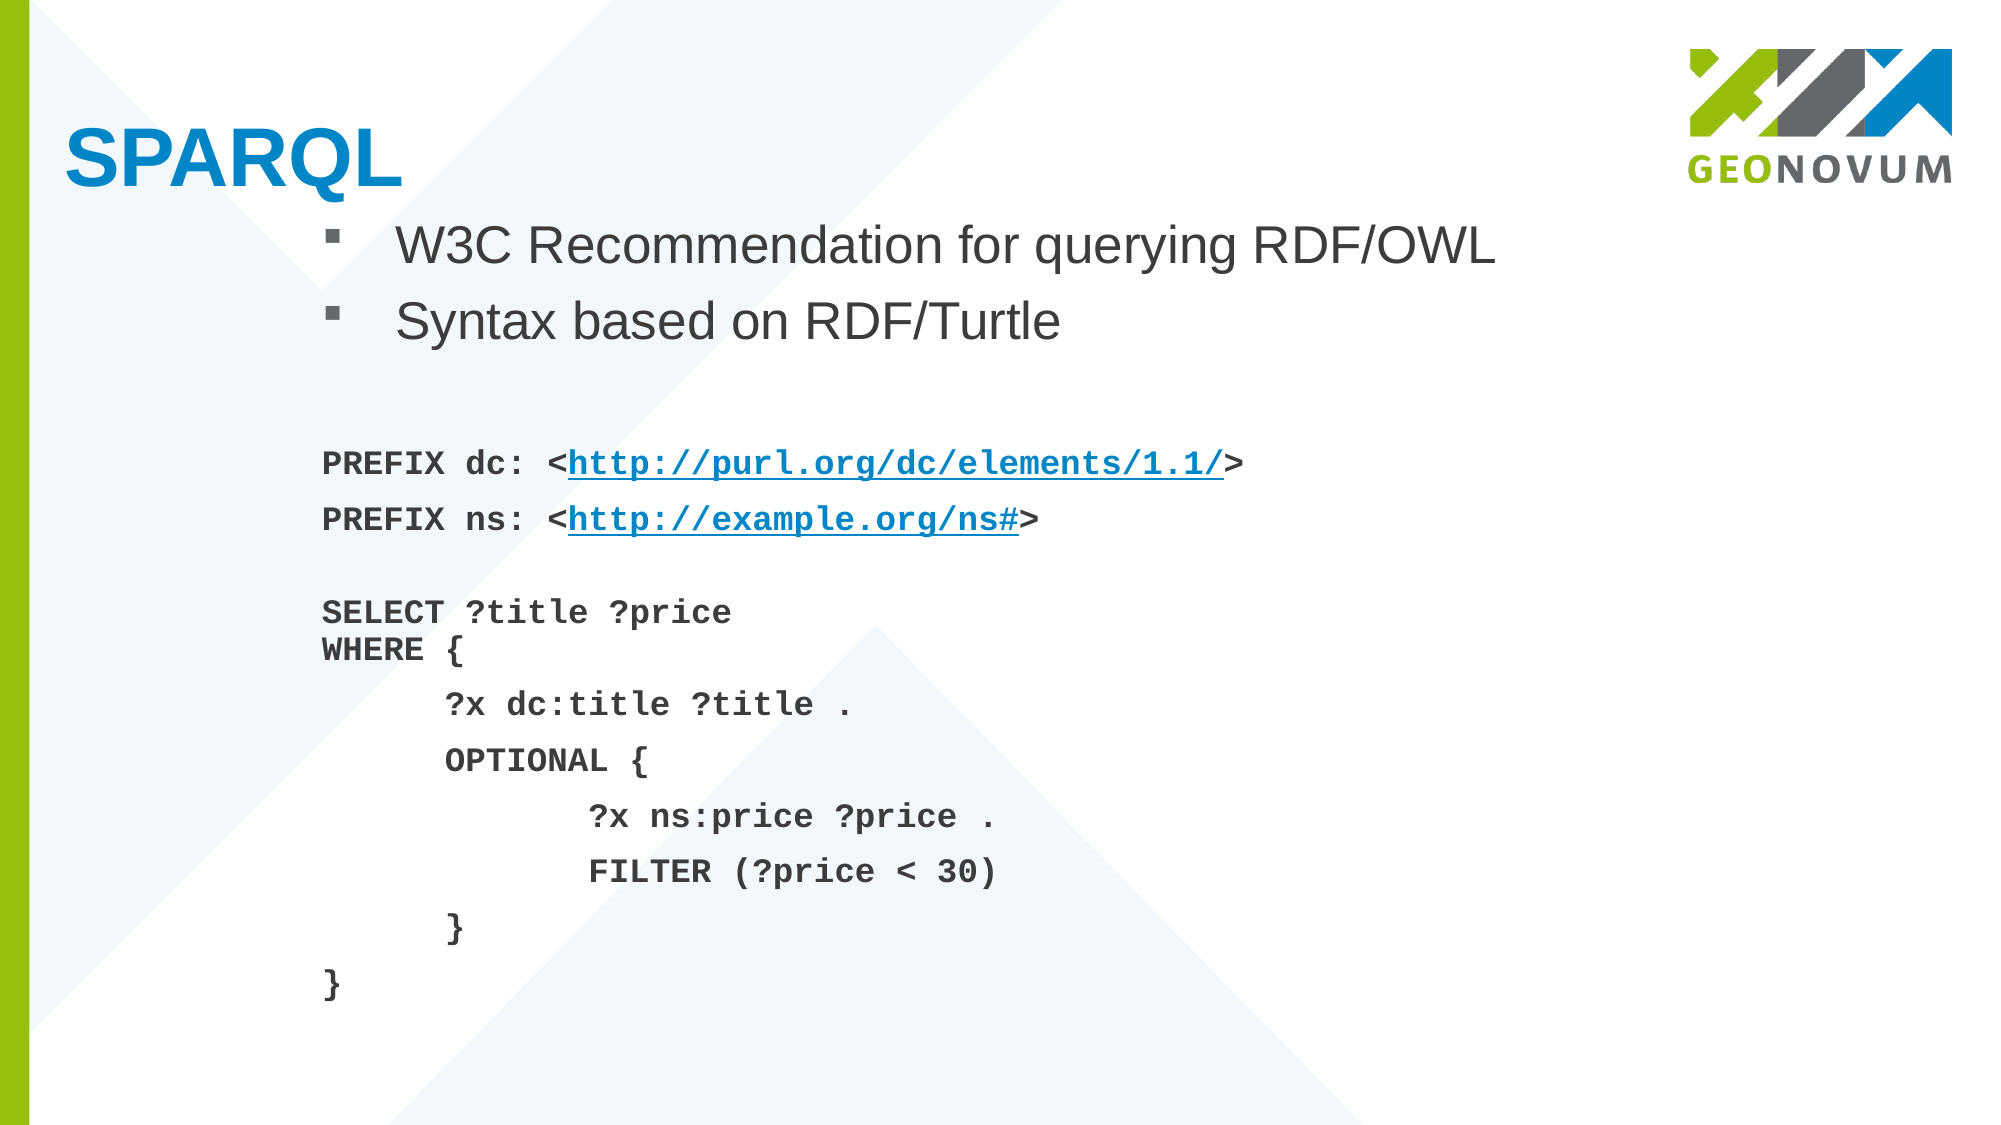

# SPARQL
W3C Recommendation for querying RDF/OWL
Syntax based on RDF/Turtle

PREFIX dc: <http://purl.org/dc/elements/1.1/>
PREFIX ns: <http://example.org/ns#>
SELECT ?title ?price
WHERE {
      ?x dc:title ?title .
      OPTIONAL {
             ?x ns:price ?price .
             FILTER (?price < 30)
      }
}